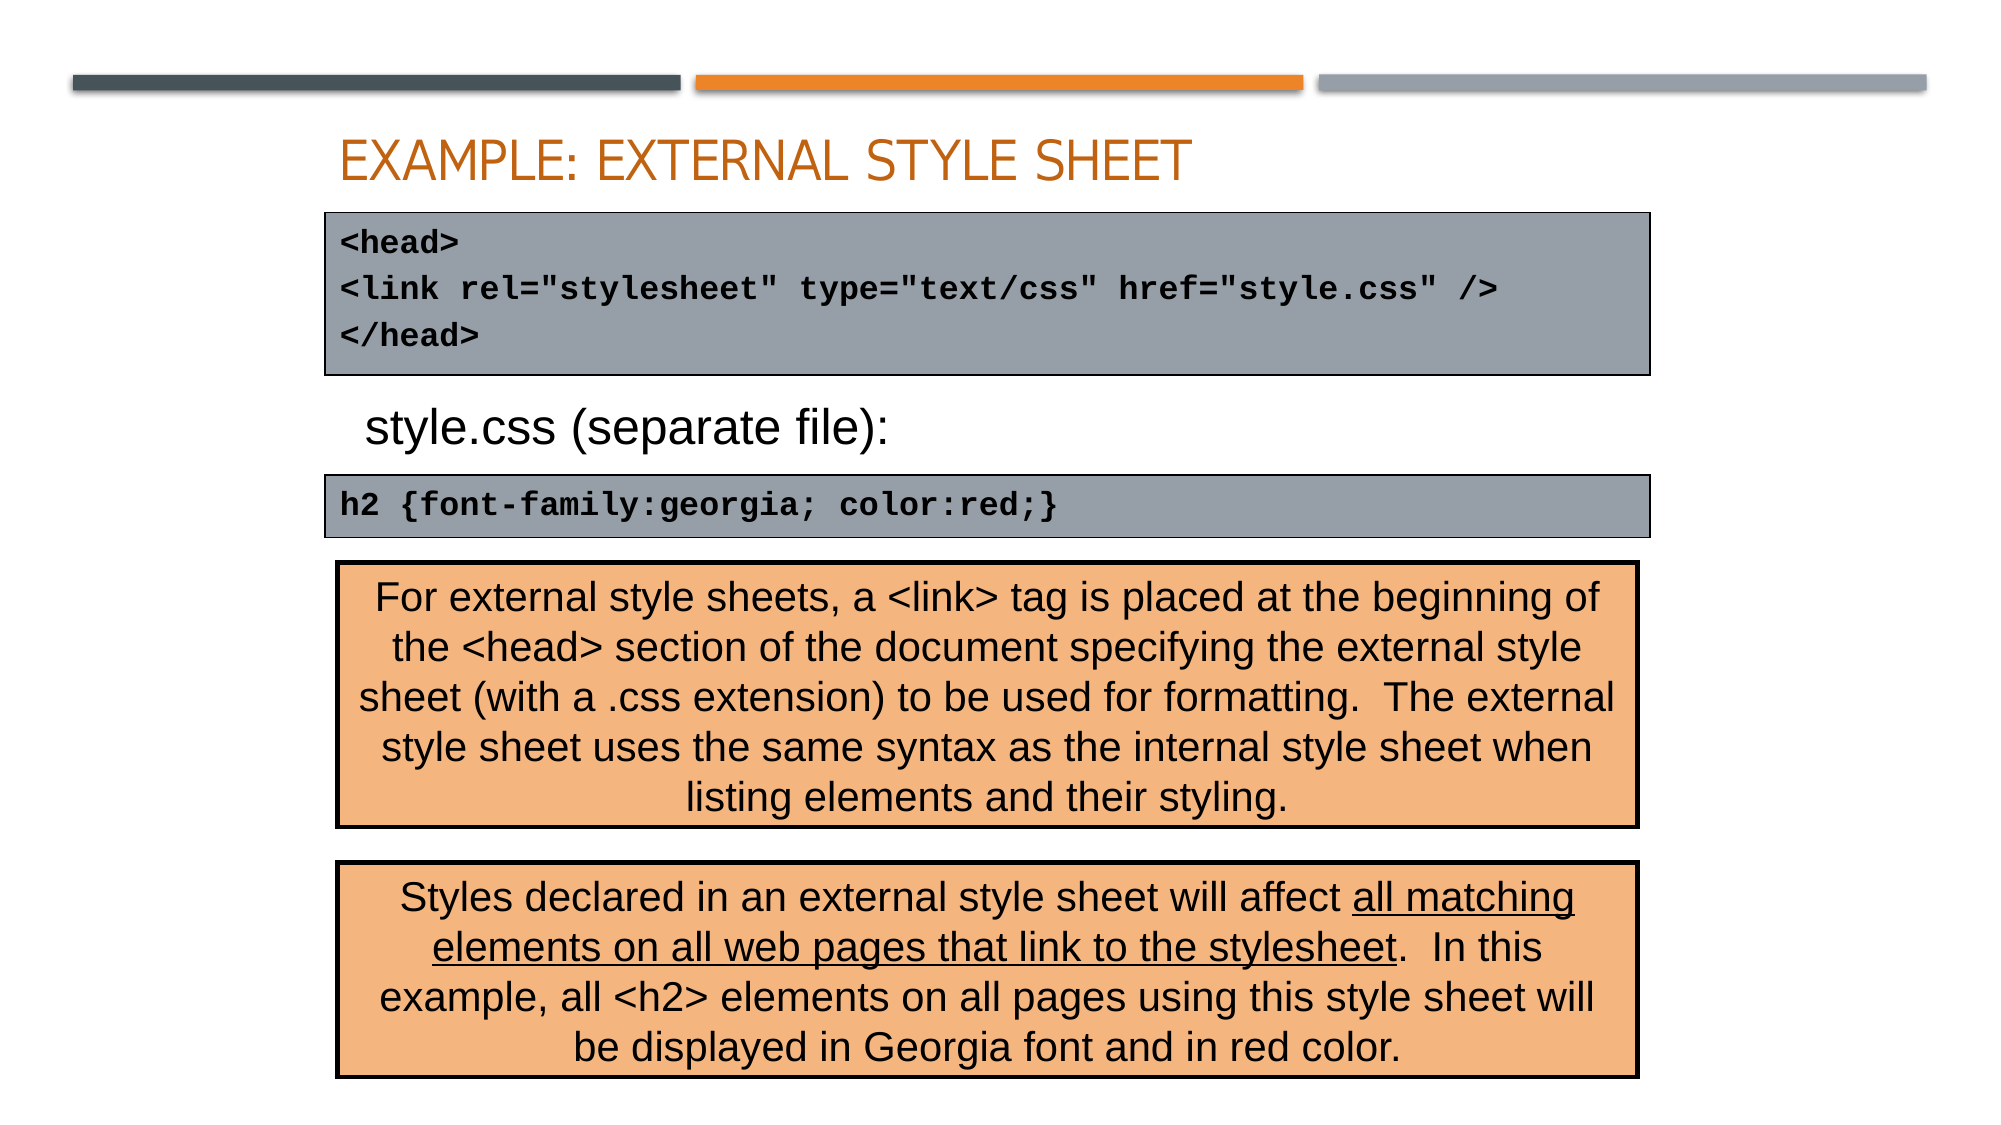

Example: External Style Sheet
<head>
<link rel="stylesheet" type="text/css" href="style.css" />
</head>
style.css (separate file):
h2 {font-family:georgia; color:red;}
For external style sheets, a <link> tag is placed at the beginning of the <head> section of the document specifying the external style sheet (with a .css extension) to be used for formatting.  The external style sheet uses the same syntax as the internal style sheet when listing elements and their styling.
Styles declared in an external style sheet will affect all matching elements on all web pages that link to the stylesheet.  In this example, all <h2> elements on all pages using this style sheet will be displayed in Georgia font and in red color.